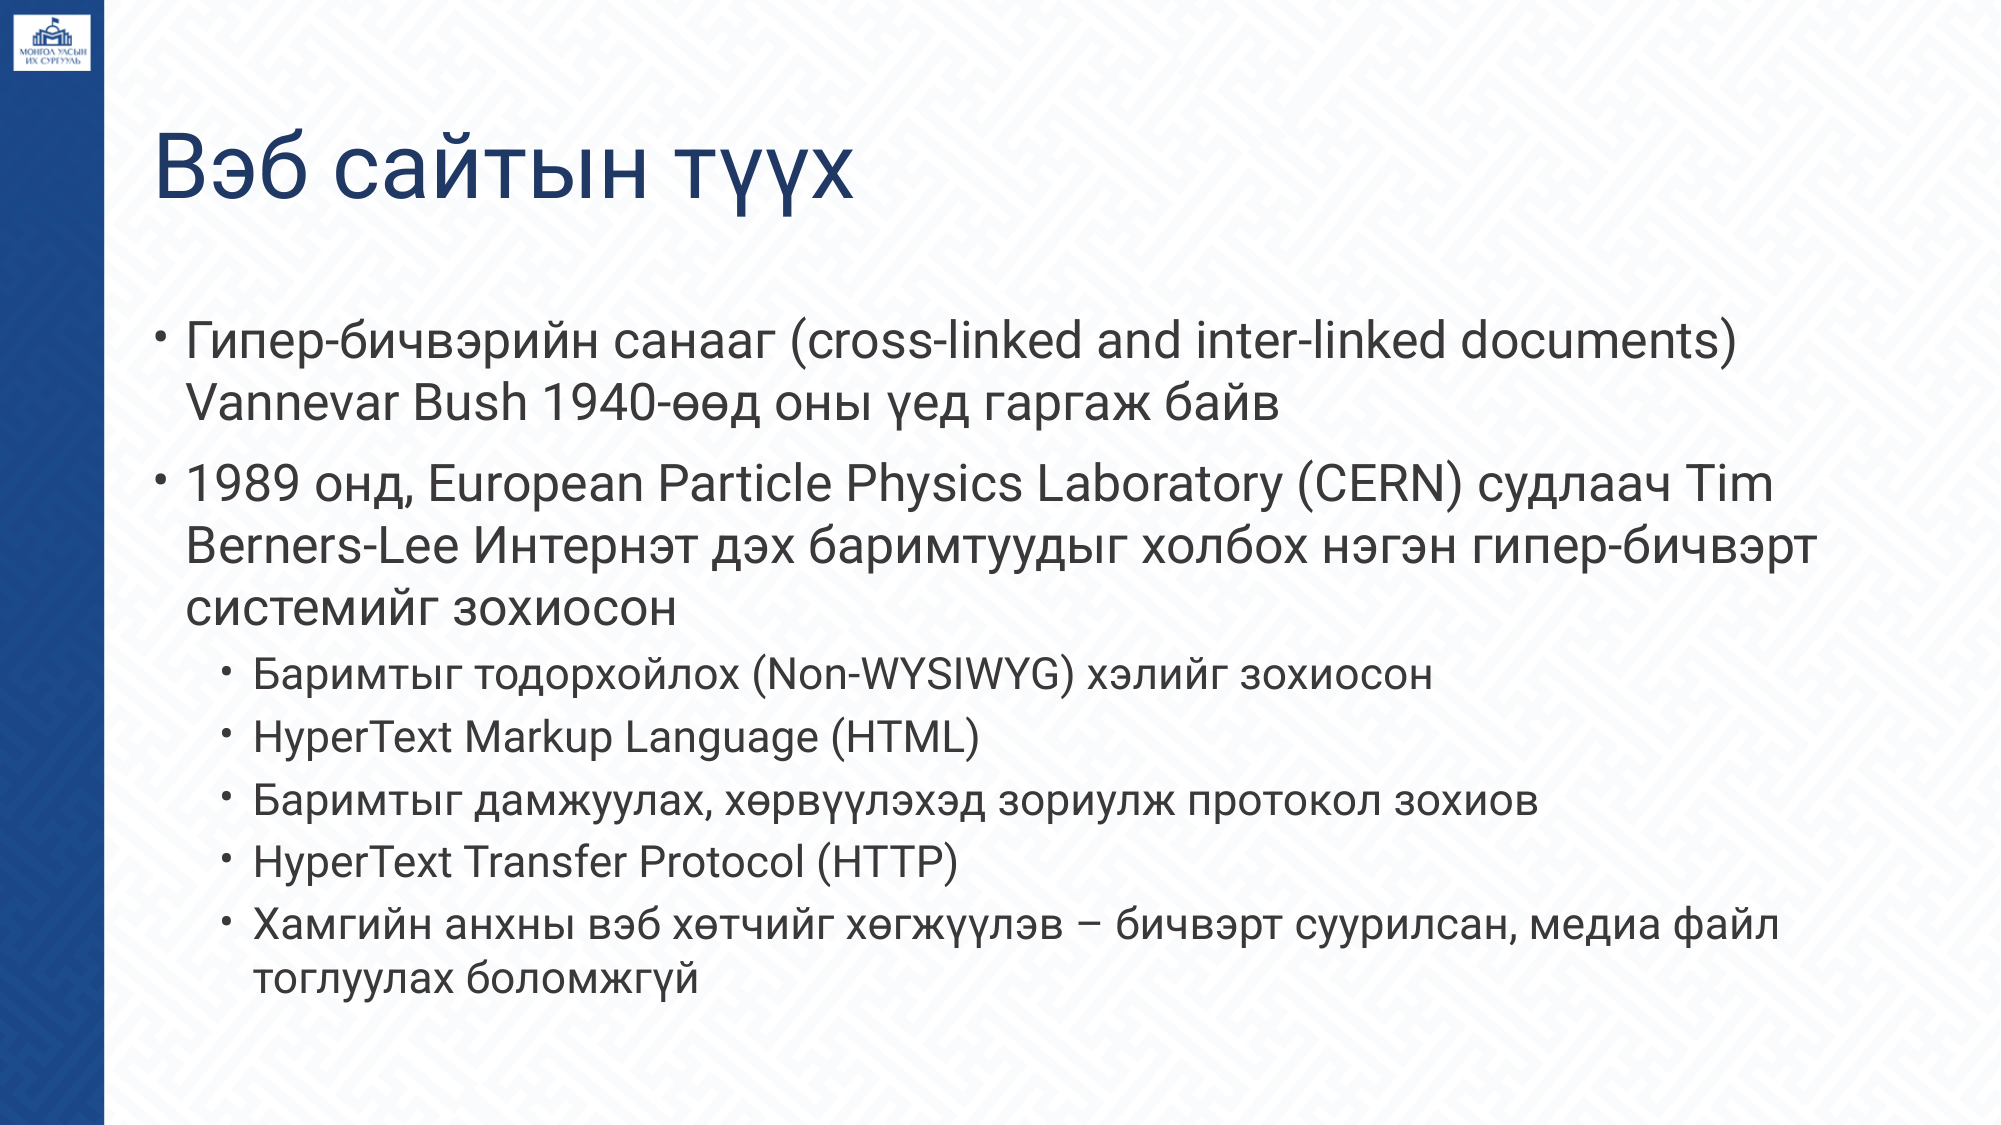

# Вэб сайтын түүх
Гипер-бичвэрийн санааг (cross-linked and inter-linked documents) Vannevar Bush 1940-өөд оны үед гаргаж байв
1989 онд, European Particle Physics Laboratory (CERN) судлаач Tim Berners-Lee Интернэт дэх баримтуудыг холбох нэгэн гипер-бичвэрт системийг зохиосон
Баримтыг тодорхойлох (Non-WYSIWYG) хэлийг зохиосон
HyperText Markup Language (HTML)
Баримтыг дамжуулах, хөрвүүлэхэд зориулж протокол зохиов
HyperText Transfer Protocol (HTTP)
Хамгийн анхны вэб хөтчийг хөгжүүлэв – бичвэрт суурилсан, медиа файл тоглуулах боломжгүй